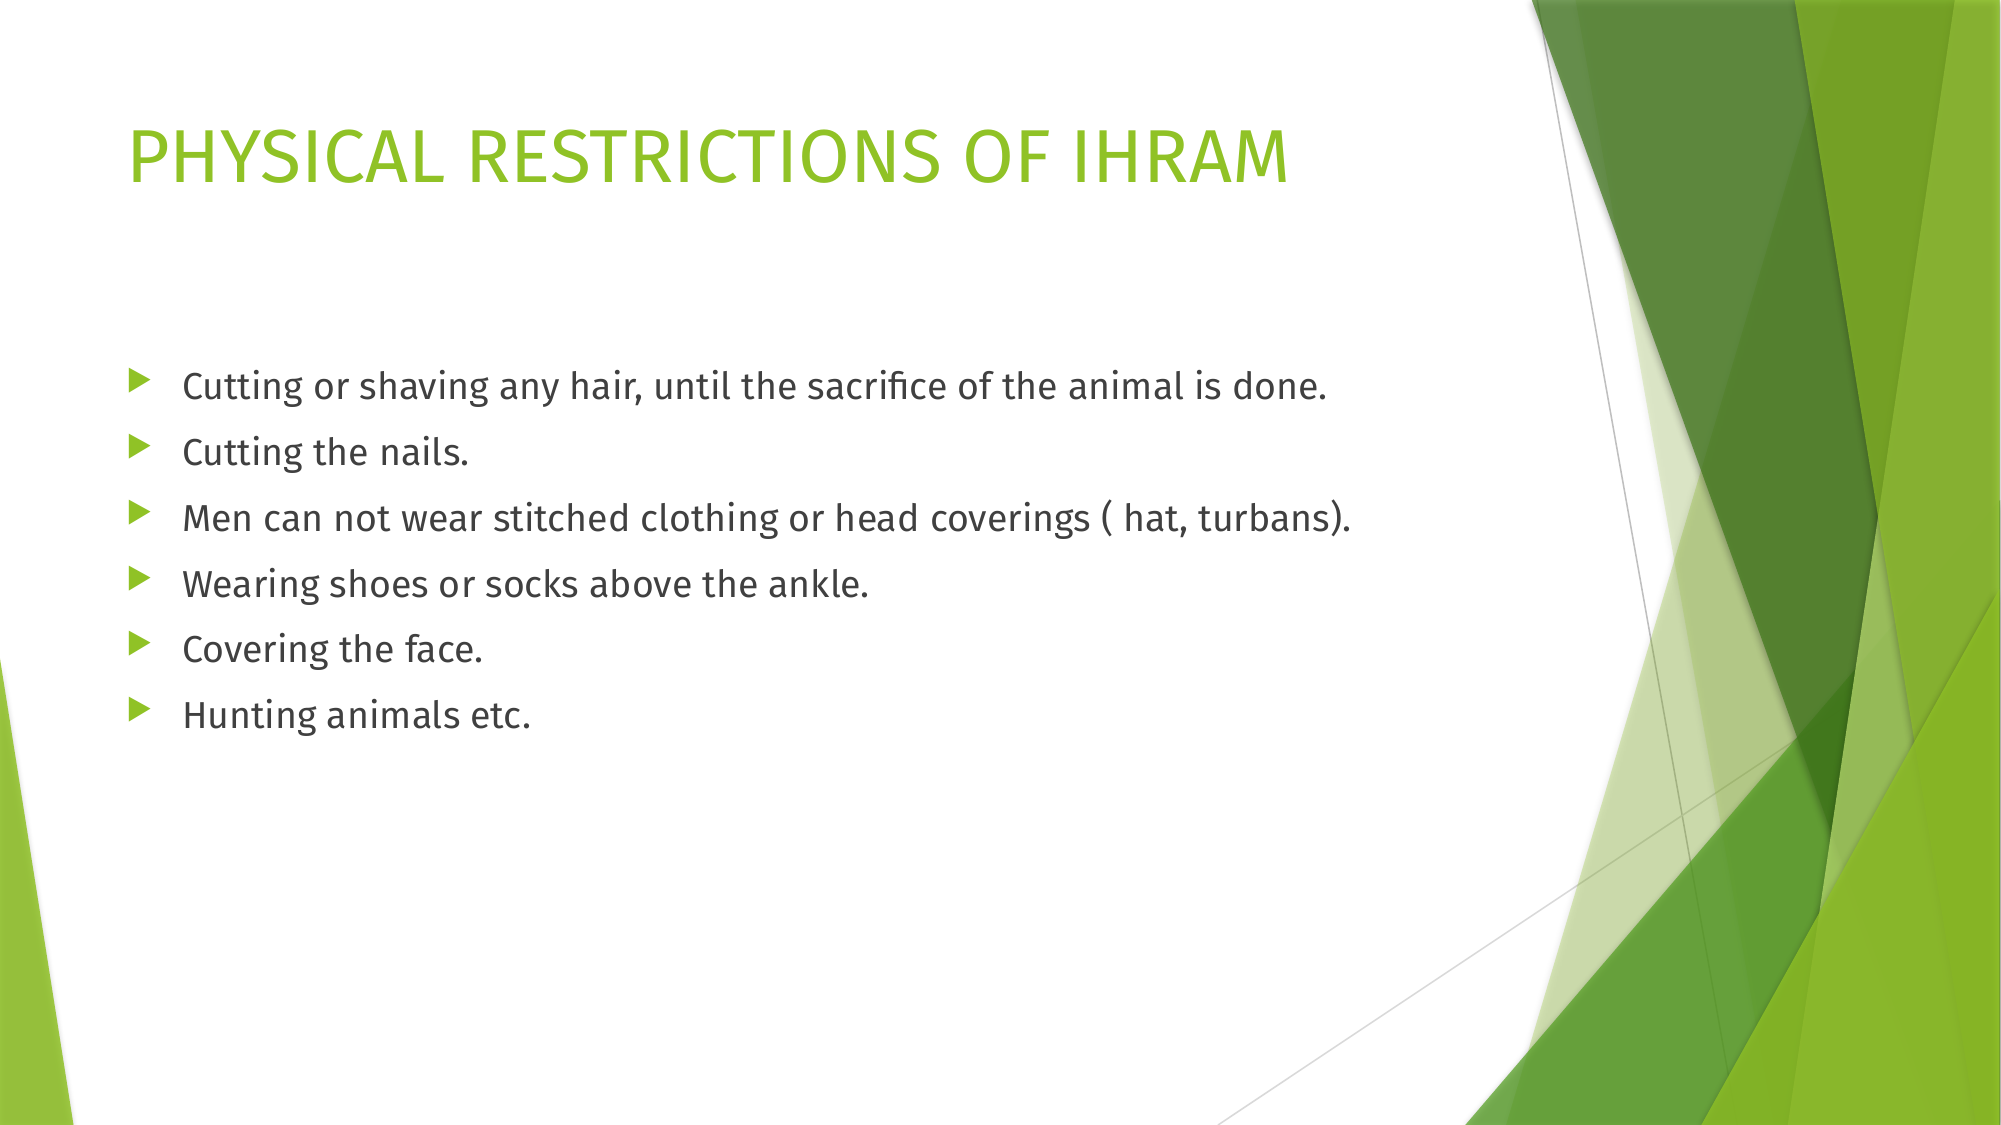

# PHYSICAL RESTRICTIONS OF IHRAM
Cutting or shaving any hair, until the sacrifice of the animal is done.
Cutting the nails.
Men can not wear stitched clothing or head coverings ( hat, turbans).
Wearing shoes or socks above the ankle.
Covering the face.
Hunting animals etc.